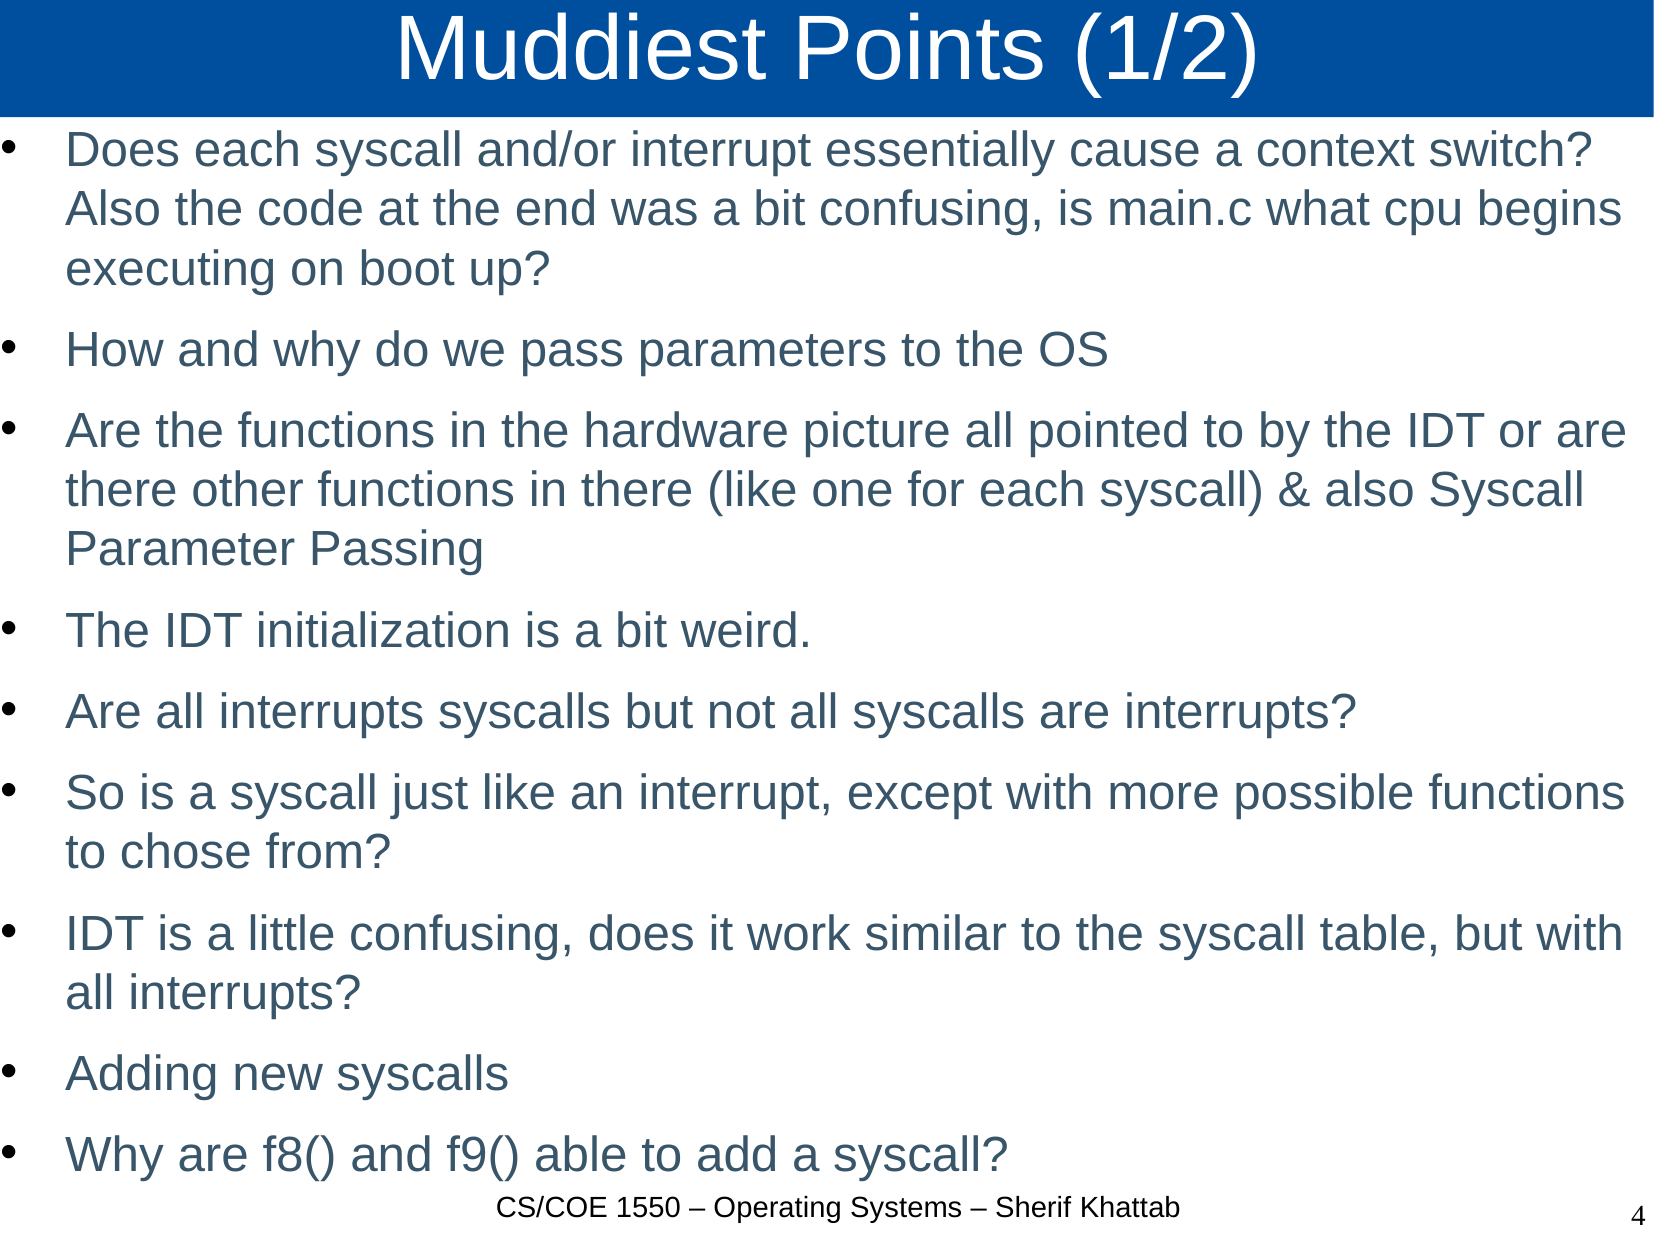

# Muddiest Points (1/2)
Does each syscall and/or interrupt essentially cause a context switch? Also the code at the end was a bit confusing, is main.c what cpu begins executing on boot up?
How and why do we pass parameters to the OS
Are the functions in the hardware picture all pointed to by the IDT or are there other functions in there (like one for each syscall) & also Syscall Parameter Passing
The IDT initialization is a bit weird.
Are all interrupts syscalls but not all syscalls are interrupts?
So is a syscall just like an interrupt, except with more possible functions to chose from?
IDT is a little confusing, does it work similar to the syscall table, but with all interrupts?
Adding new syscalls
Why are f8() and f9() able to add a syscall?
CS/COE 1550 – Operating Systems – Sherif Khattab
4